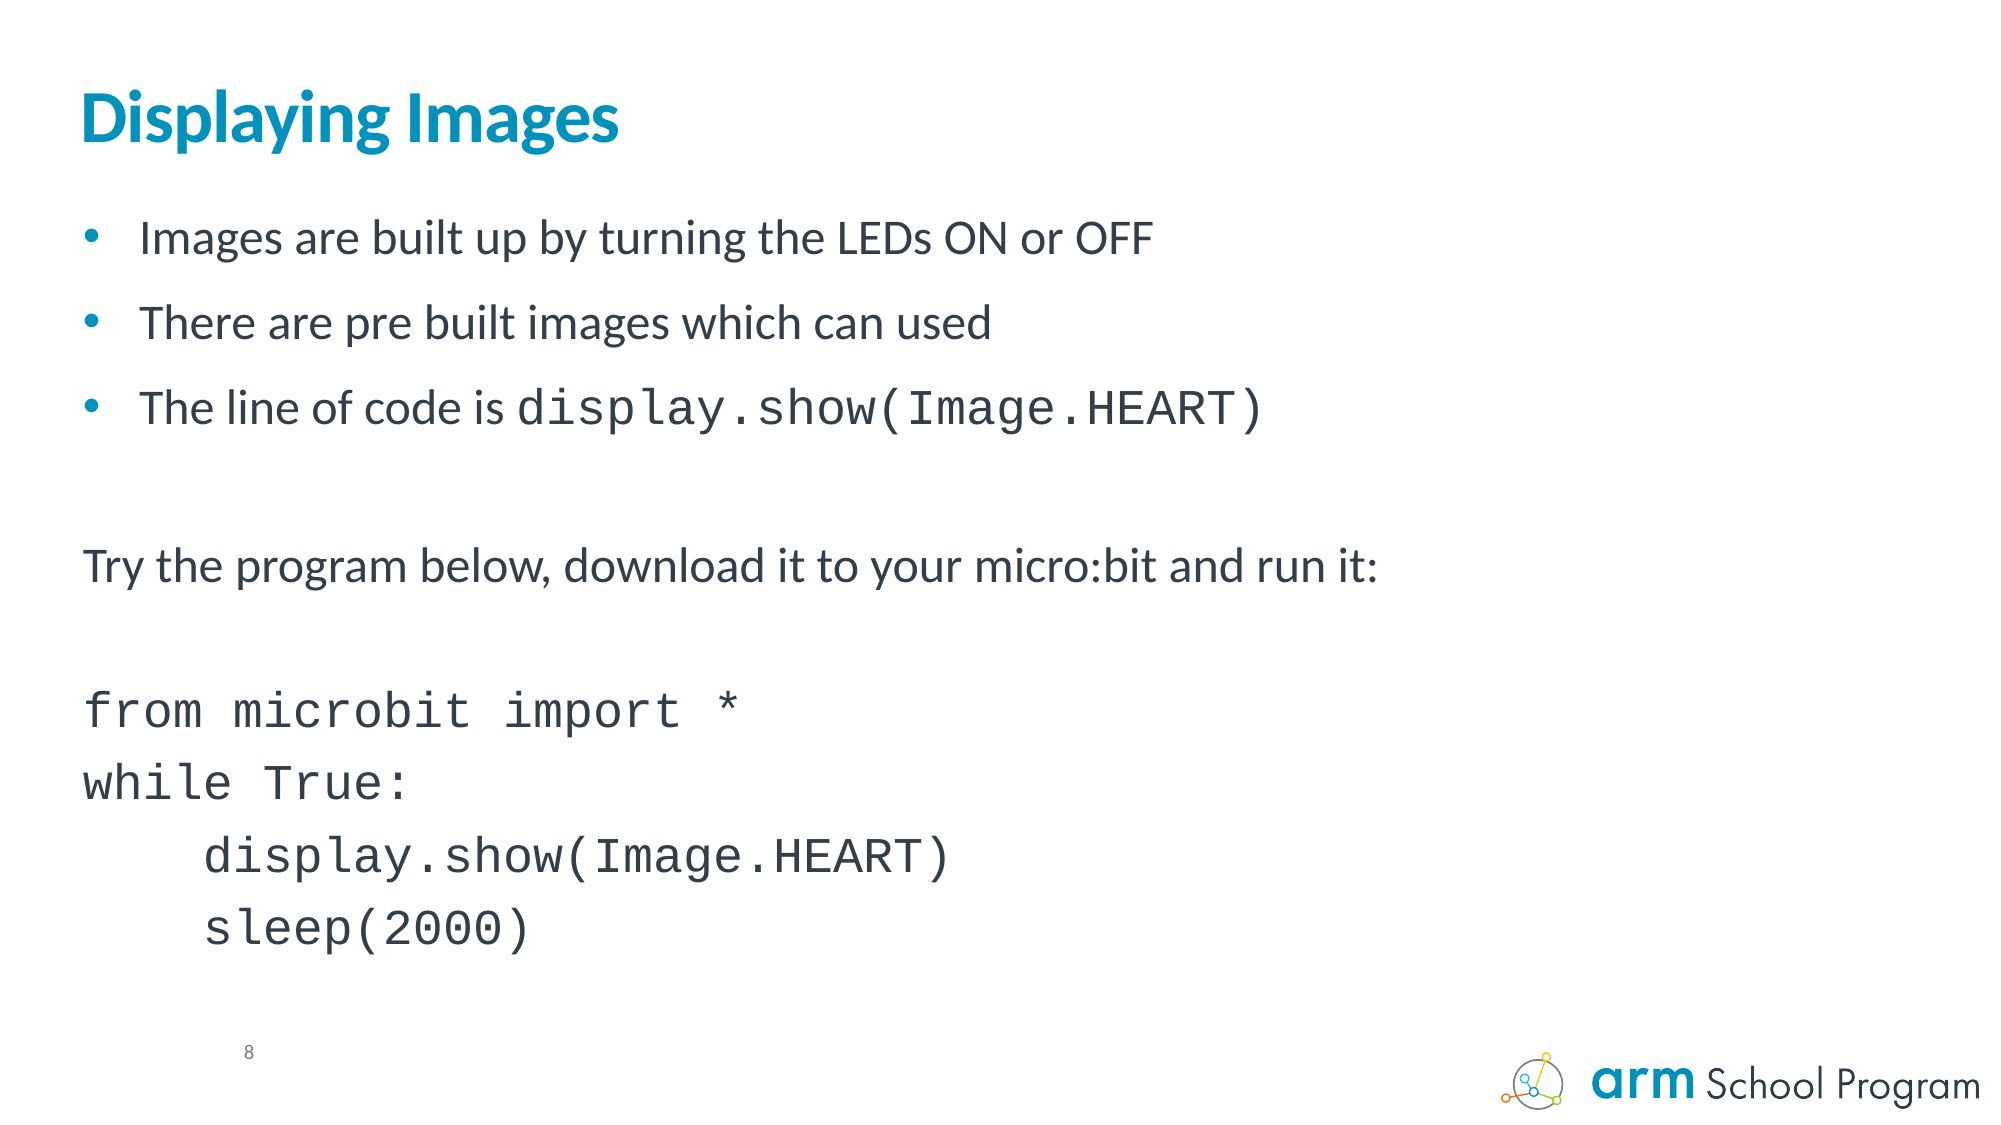

# Displaying Images
Images are built up by turning the LEDs ON or OFF
There are pre built images which can used
The line of code is display.show(Image.HEART)

Try the program below, download it to your micro:bit and run it:

from microbit import *
while True:
    display.show(Image.HEART)
    sleep(2000)